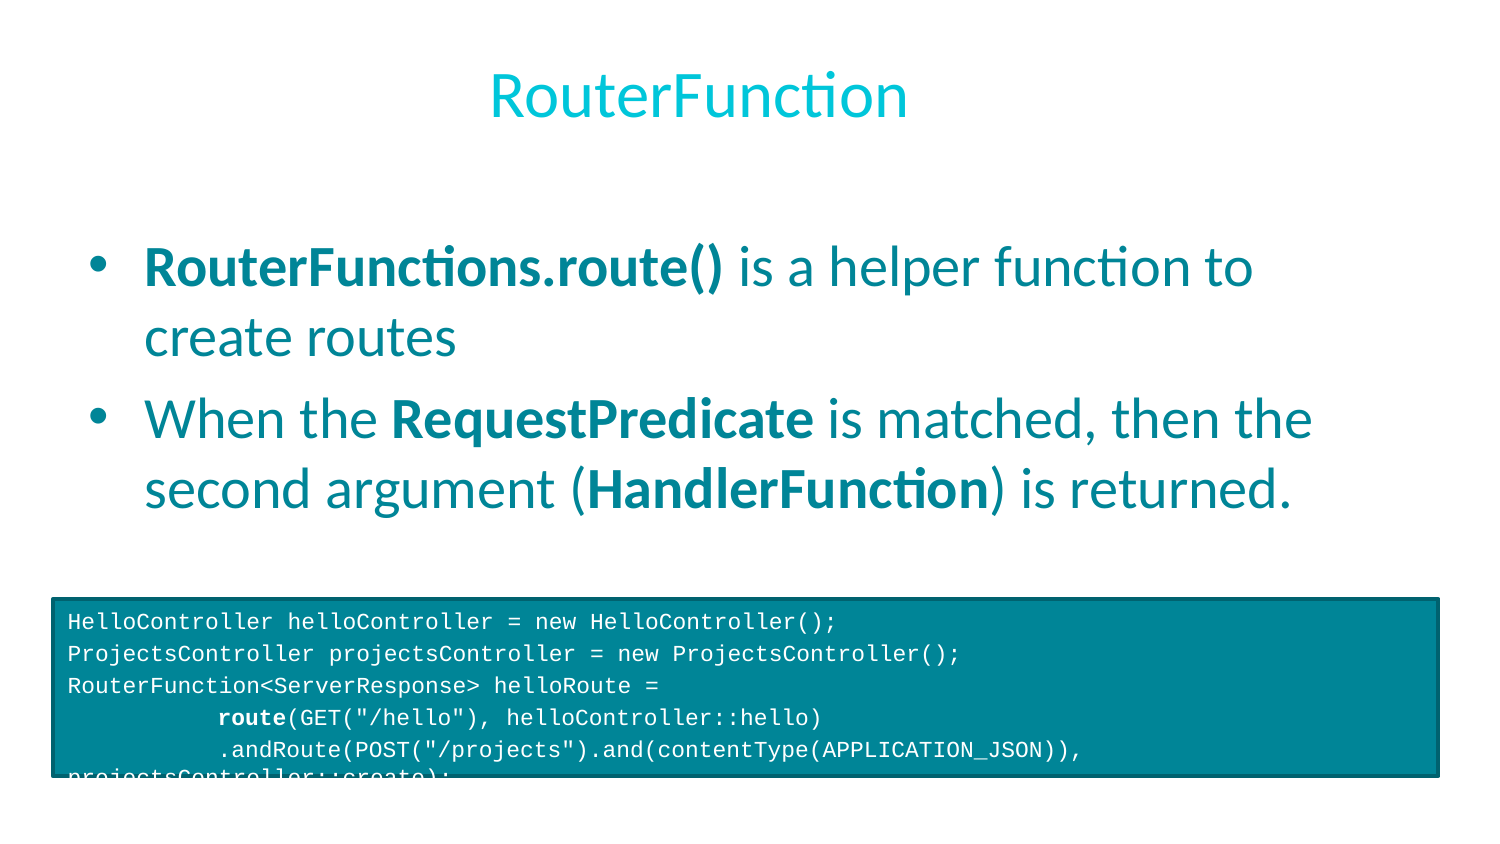

# RouterFunction

RouterFunctions.route() is a helper function to create routes
When the RequestPredicate is matched, then the second argument (HandlerFunction) is returned.
HelloController helloController = new HelloController();
ProjectsController projectsController = new ProjectsController();
RouterFunction<ServerResponse> helloRoute =
	route(GET("/hello"), helloController::hello)
	.andRoute(POST("/projects").and(contentType(APPLICATION_JSON)), projectsController::create);